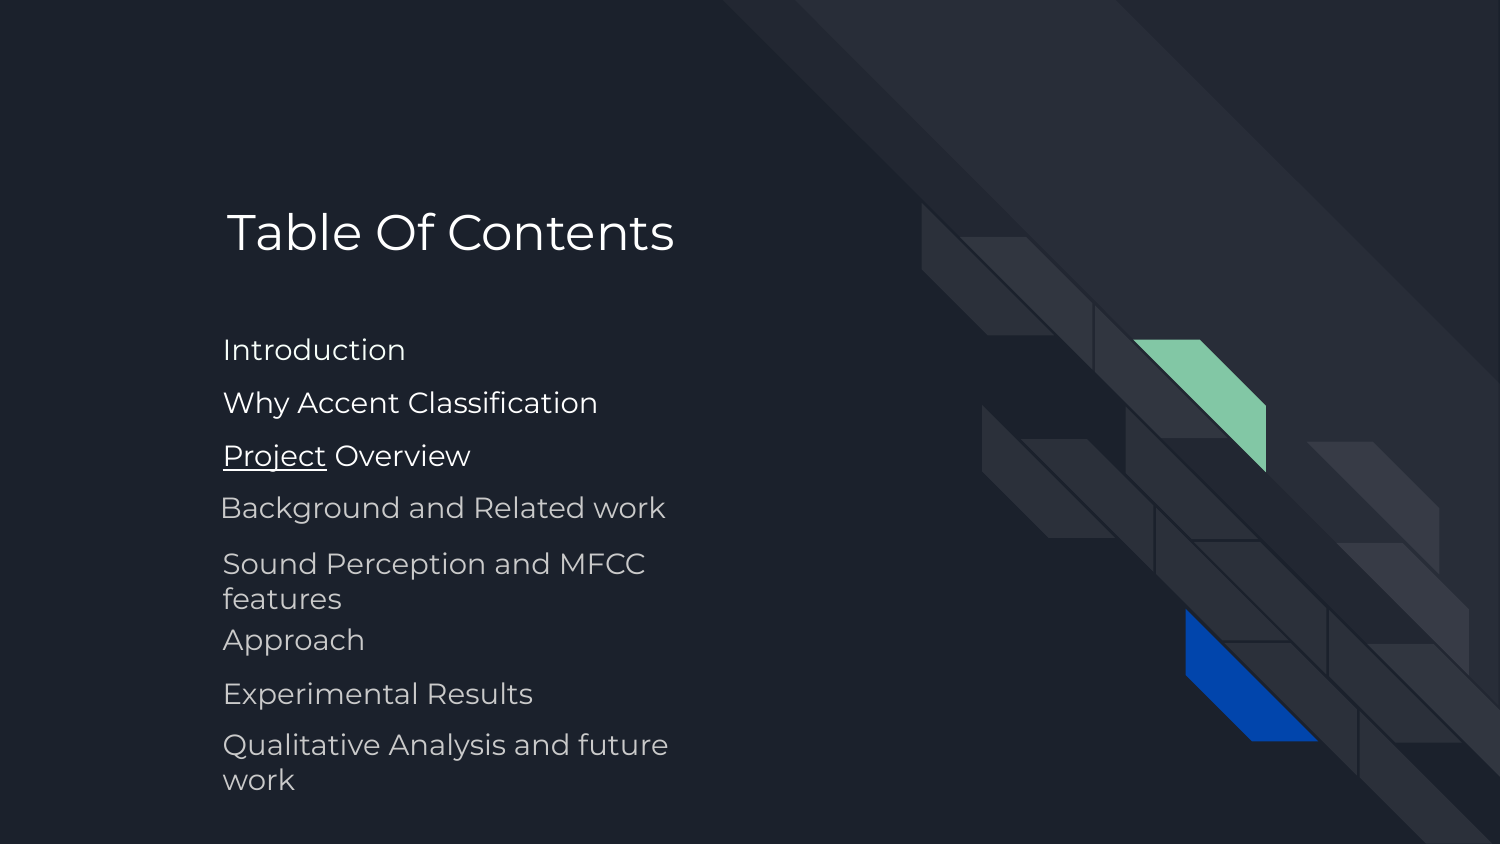

# Table Of Contents
Introduction
Why Accent Classification
Project Overview
Background and Related work
Sound Perception and MFCC features
Approach
Experimental Results
Qualitative Analysis and future work